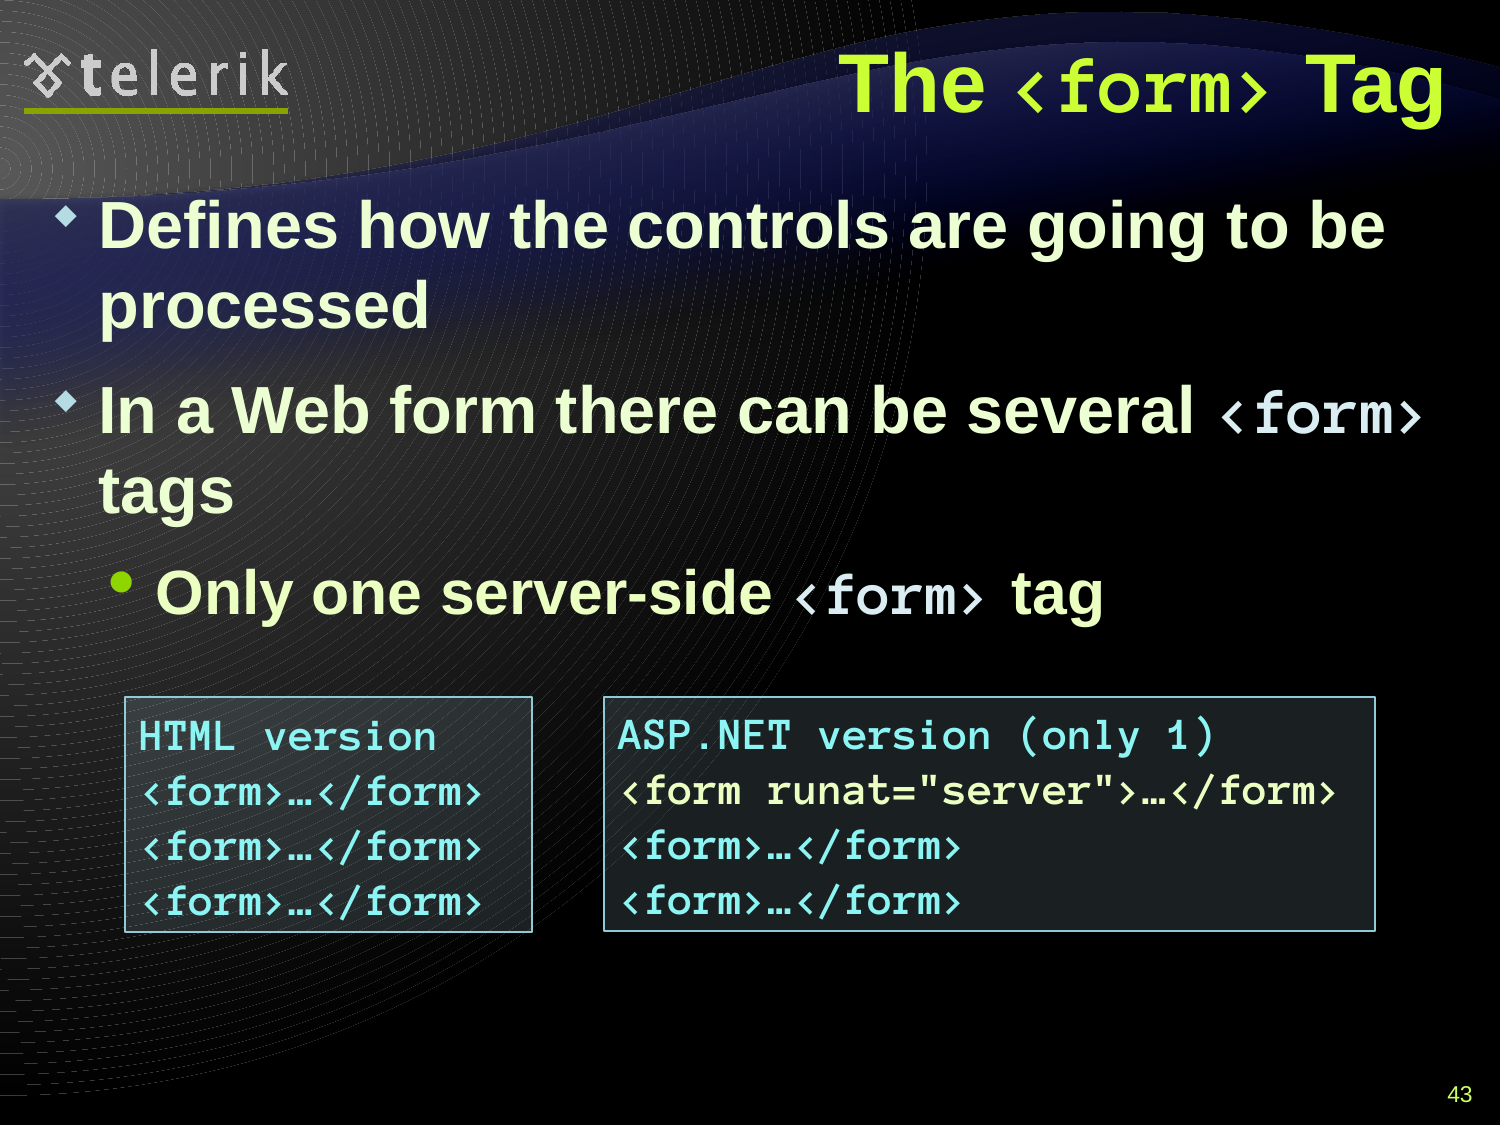

# The <form> Tag
Defines how the controls are going to be processed
In a Web form there can be several <form> tags
Only one server-side <form> tag
ASP.NET version (only 1)
<form runat="server">…</form>
<form>…</form>
<form>…</form>
HTML version
<form>…</form>
<form>…</form>
<form>…</form>
43